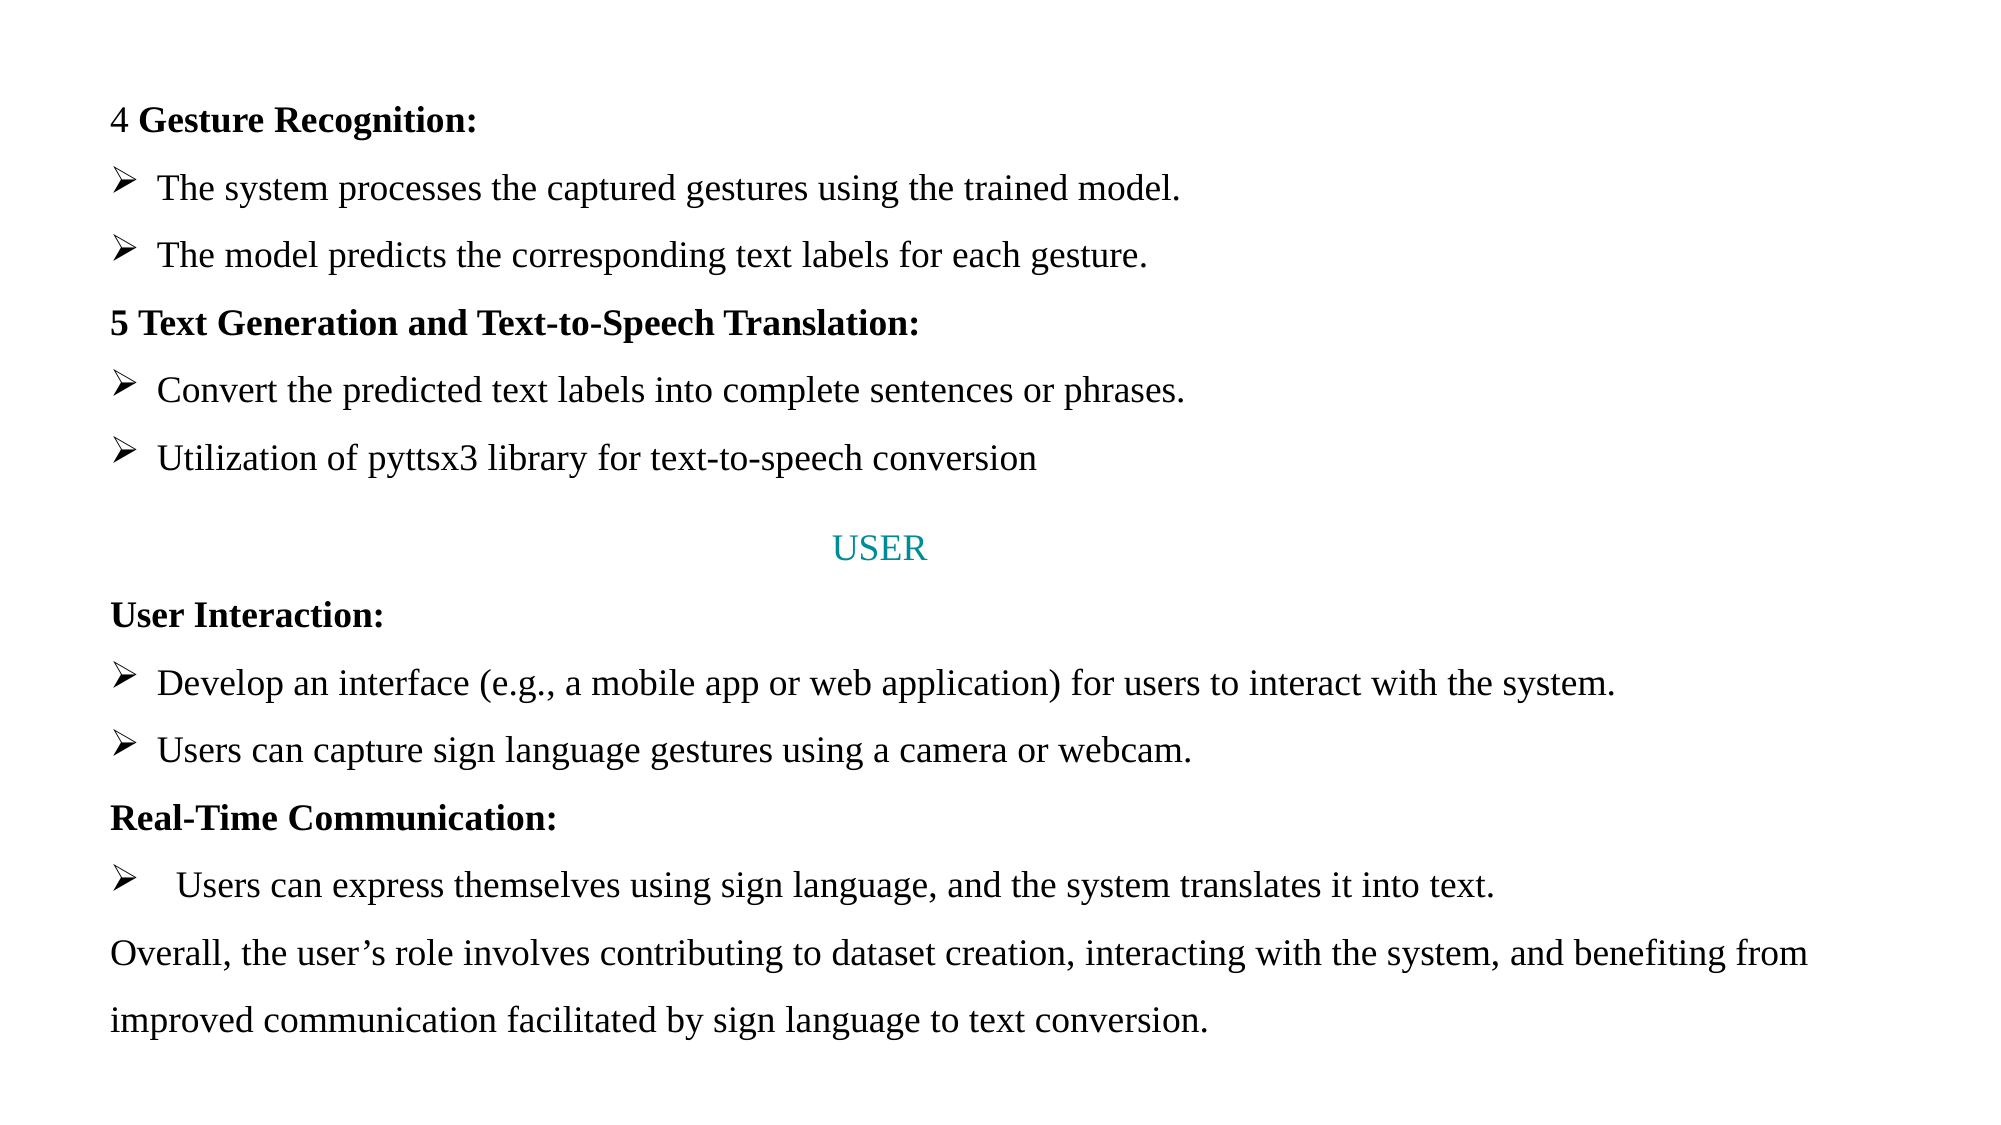

4 Gesture Recognition:
The system processes the captured gestures using the trained model.
The model predicts the corresponding text labels for each gesture.
5 Text Generation and Text-to-Speech Translation:
Convert the predicted text labels into complete sentences or phrases.
Utilization of pyttsx3 library for text-to-speech conversion

                                                                            USER
User Interaction:
Develop an interface (e.g., a mobile app or web application) for users to interact with the system.
Users can capture sign language gestures using a camera or webcam.
Real-Time Communication:
  Users can express themselves using sign language, and the system translates it into text.
Overall, the user’s role involves contributing to dataset creation, interacting with the system, and benefiting from improved communication facilitated by sign language to text conversion.

2/2/20XX
PRESENTATION TITLE
13